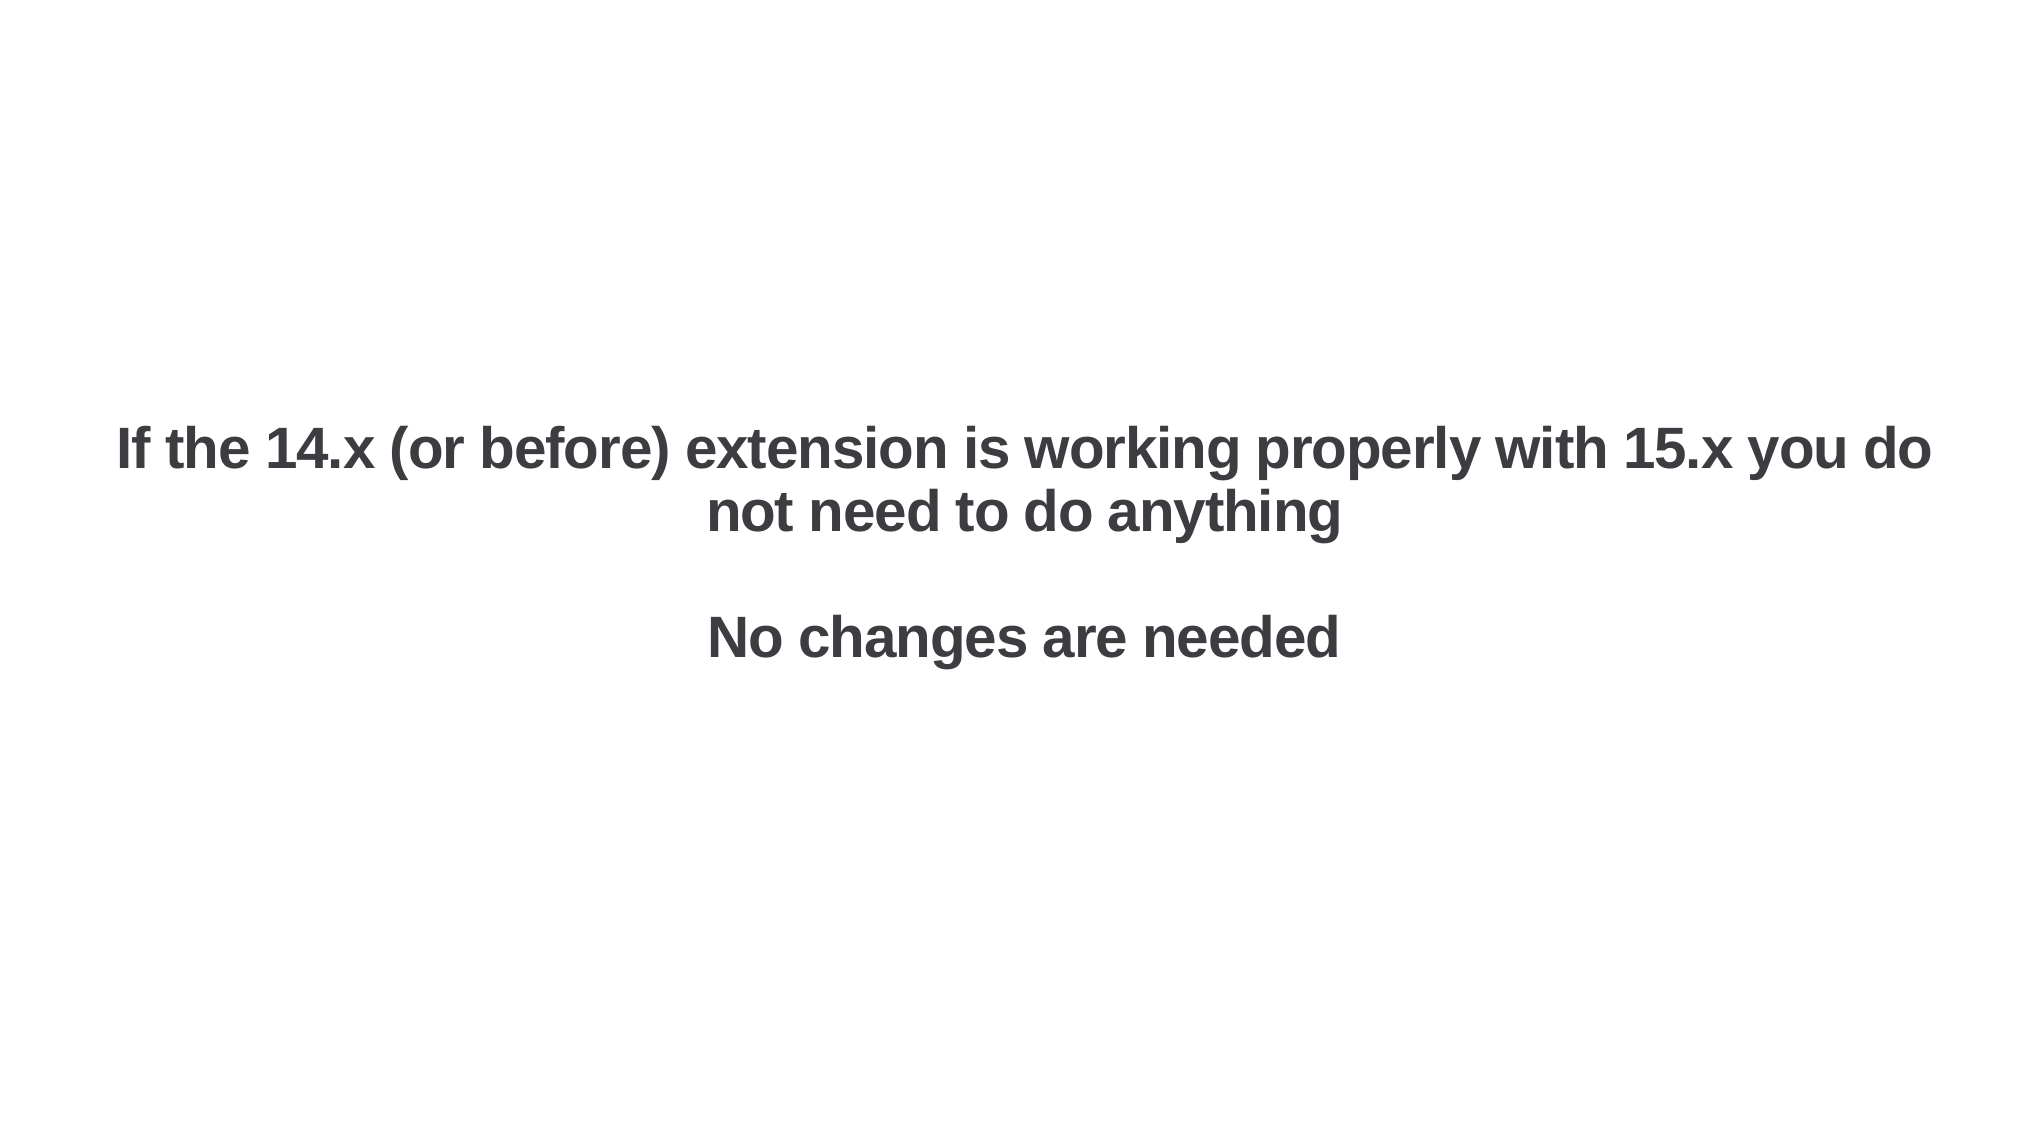

# If the 14.x (or before) extension is working properly with 15.x you do not need to do anything No changes are needed